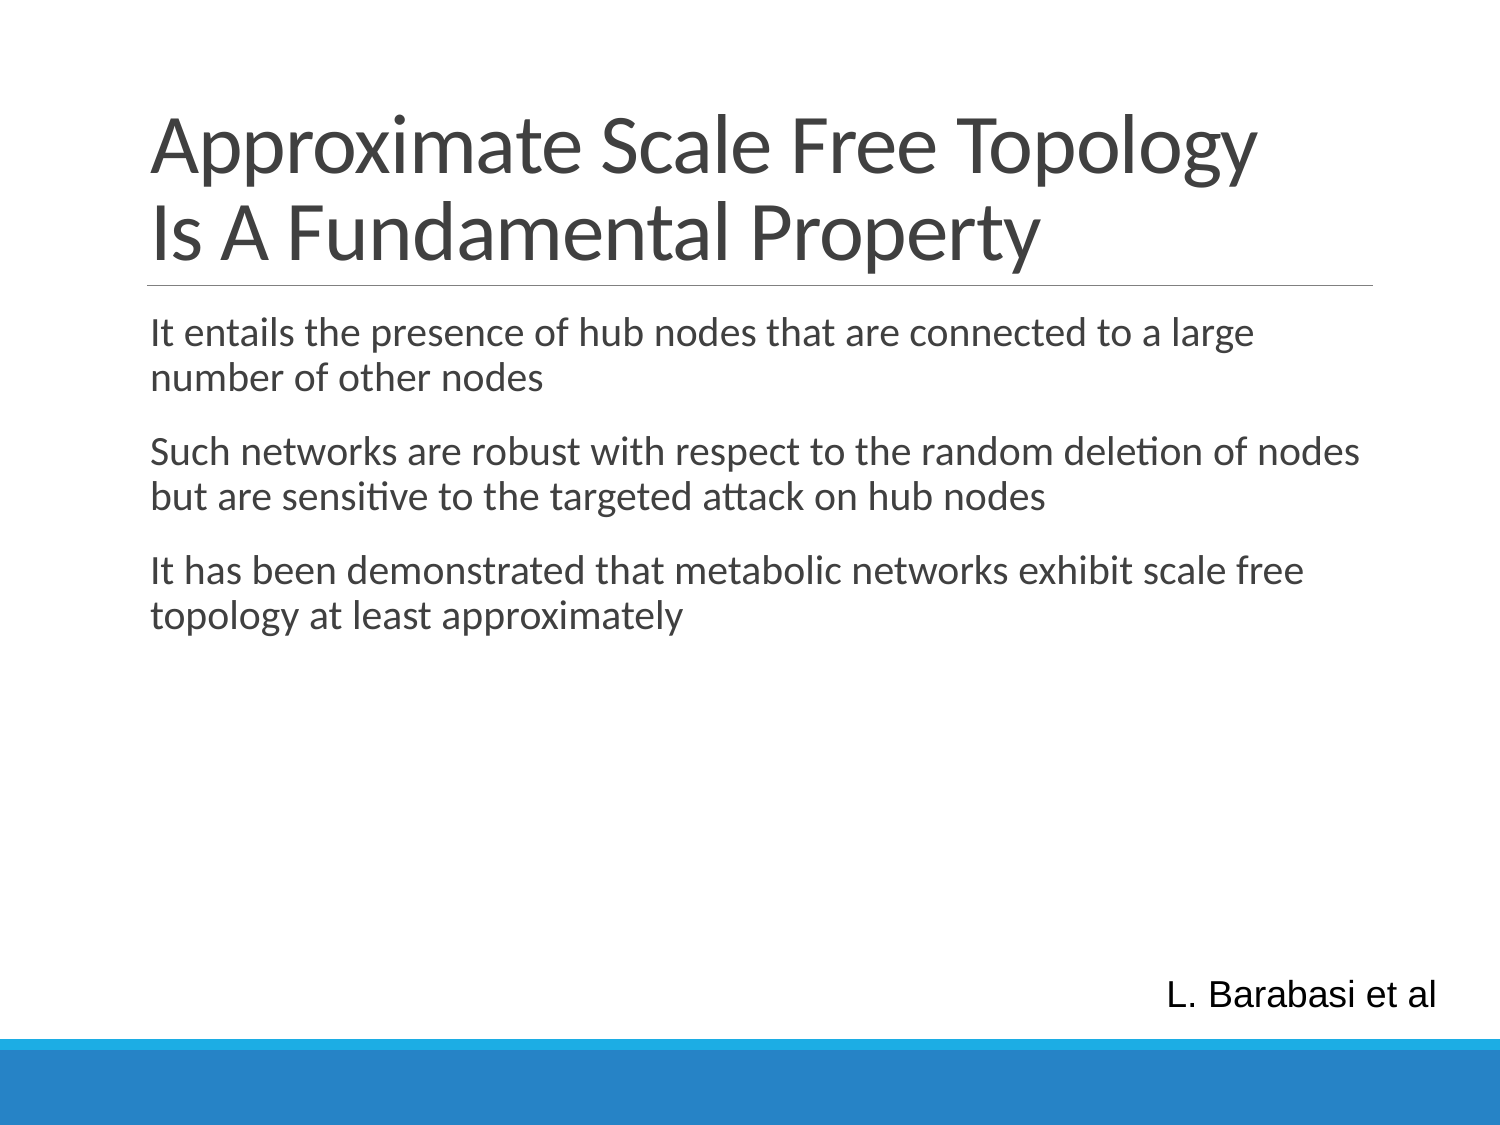

# Approximate Scale Free Topology Is A Fundamental Property
It entails the presence of hub nodes that are connected to a large number of other nodes
Such networks are robust with respect to the random deletion of nodes but are sensitive to the targeted attack on hub nodes
It has been demonstrated that metabolic networks exhibit scale free topology at least approximately

L. Barabasi et al